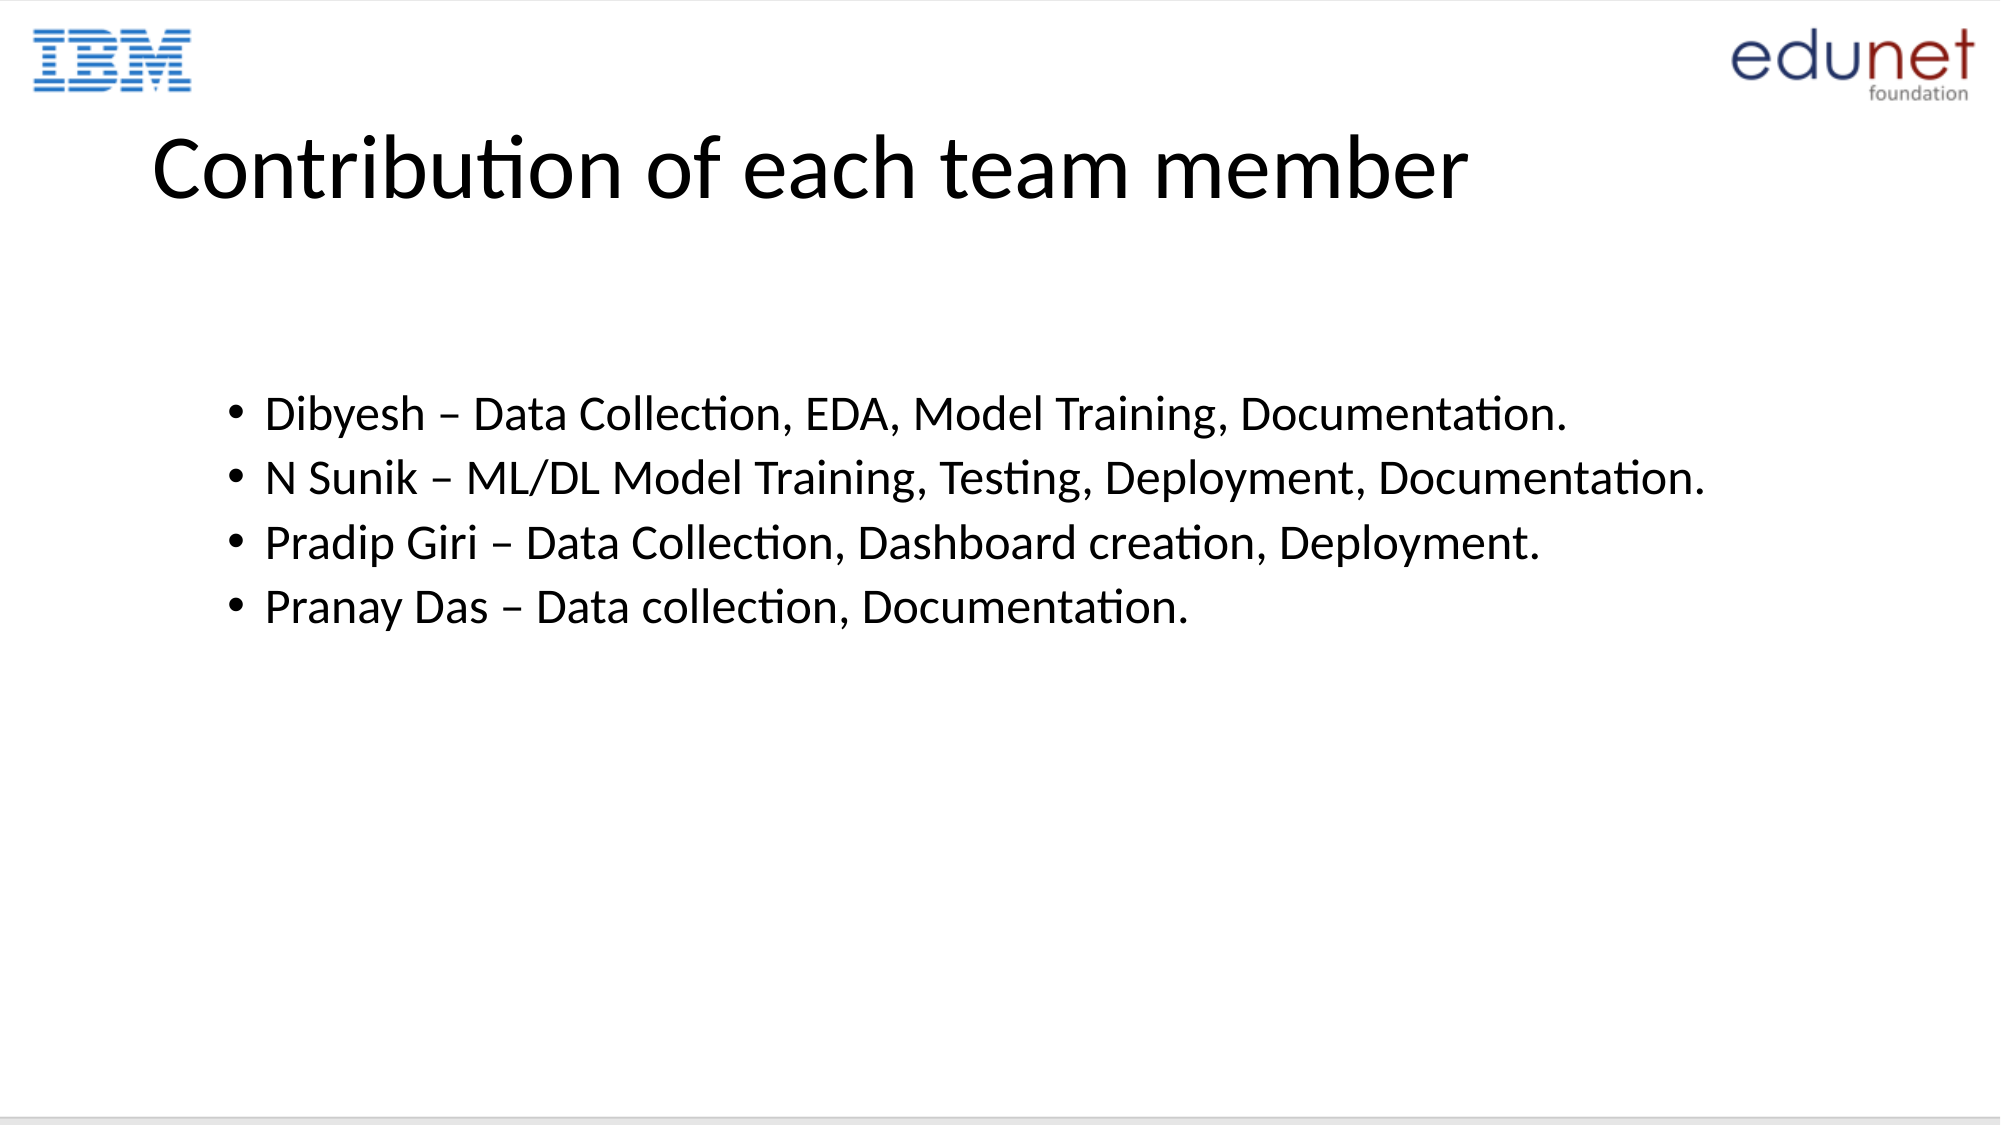

# Contribution of each team member

Dibyesh – Data Collection, EDA, Model Training, Documentation.
N Sunik – ML/DL Model Training, Testing, Deployment, Documentation.
Pradip Giri – Data Collection, Dashboard creation, Deployment.
Pranay Das – Data collection, Documentation.